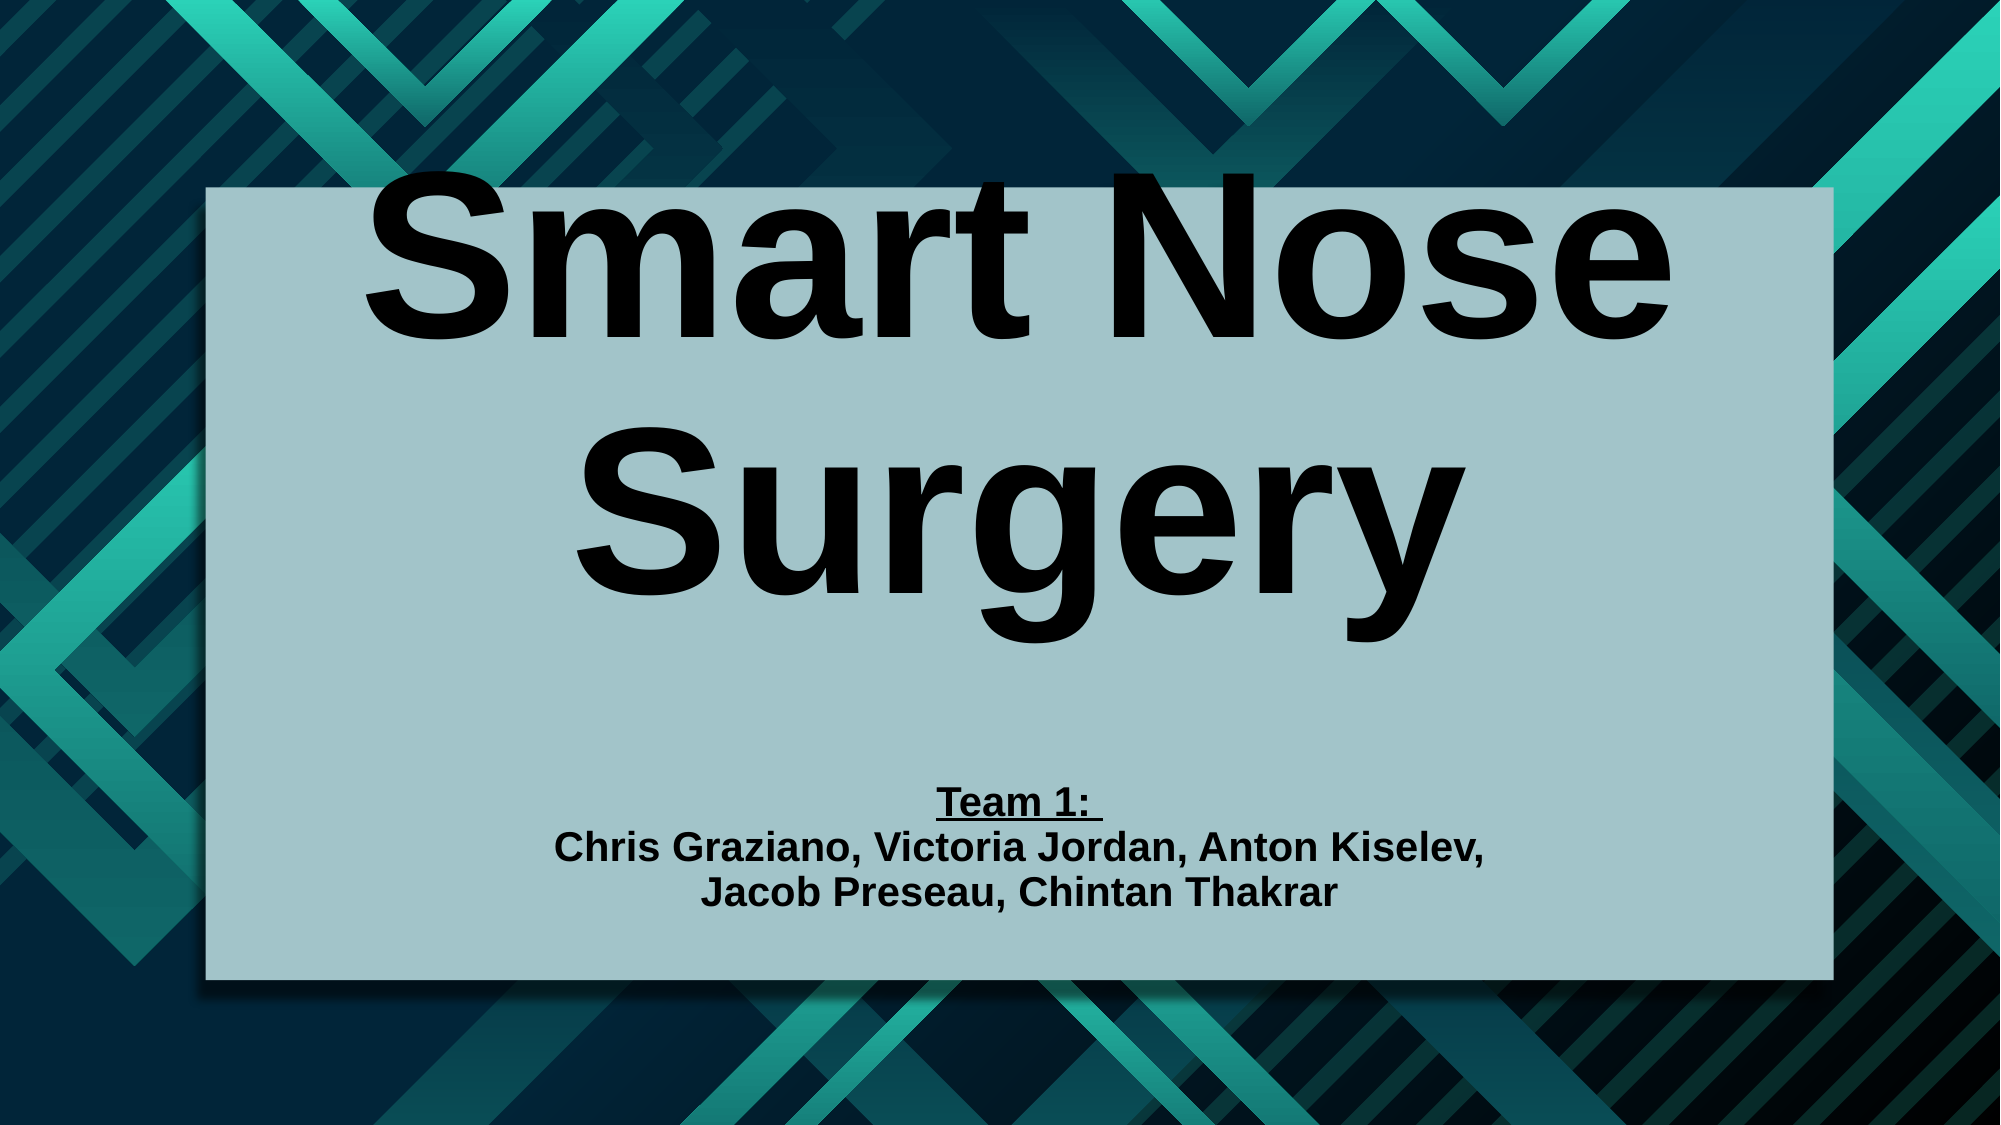

# Smart Nose Surgery

Team 1:
Chris Graziano, Victoria Jordan, Anton Kiselev,
Jacob Preseau, Chintan Thakrar